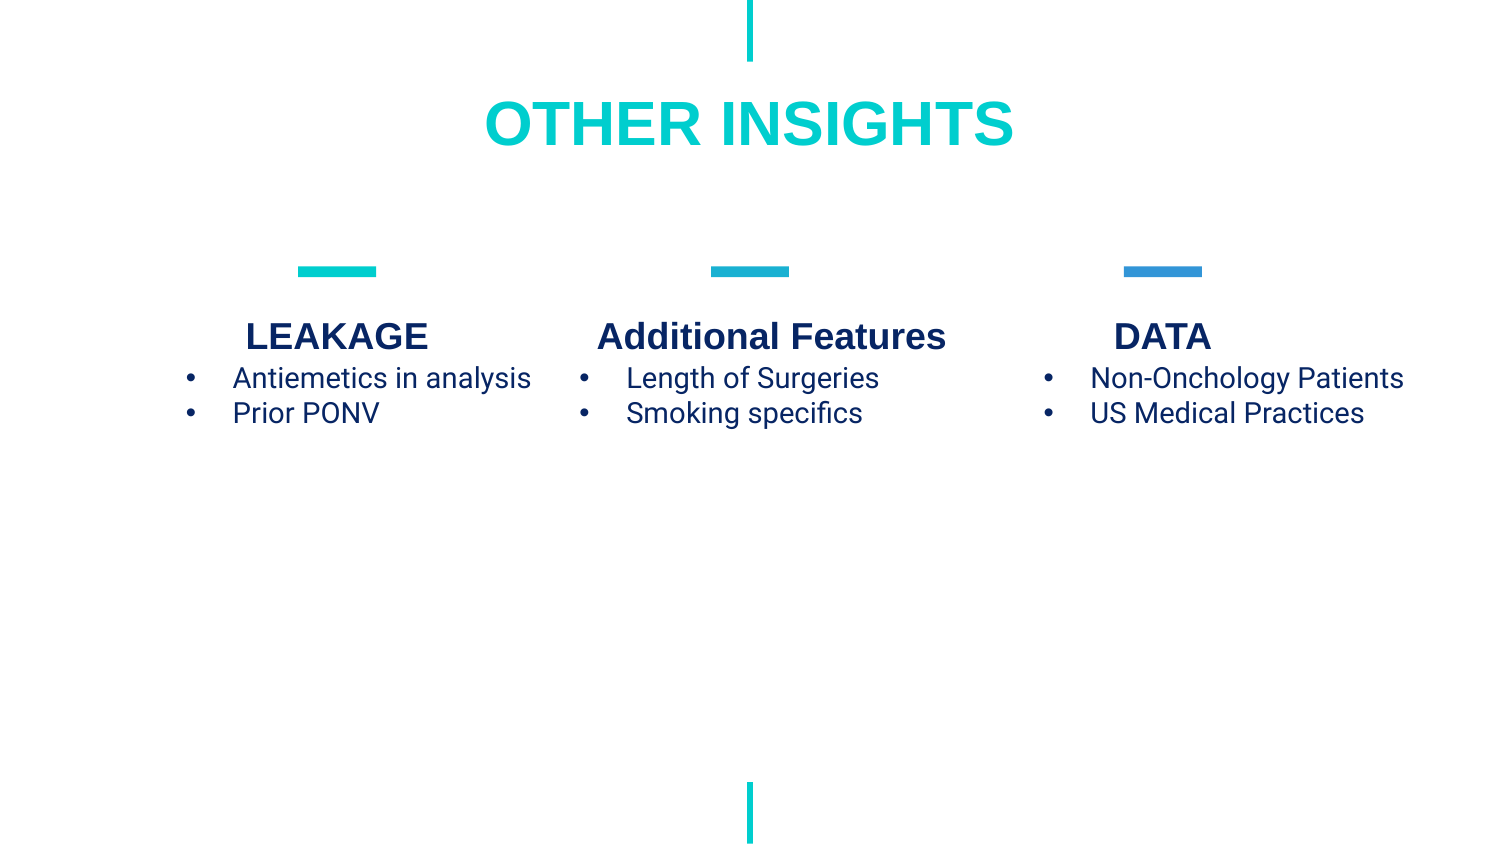

OTHER INSIGHTS

LEAKAGE
Additional Features
# DATA
Antiemetics in analysis
Prior PONV
Length of Surgeries
Smoking specifics
Non-Onchology Patients
US Medical Practices